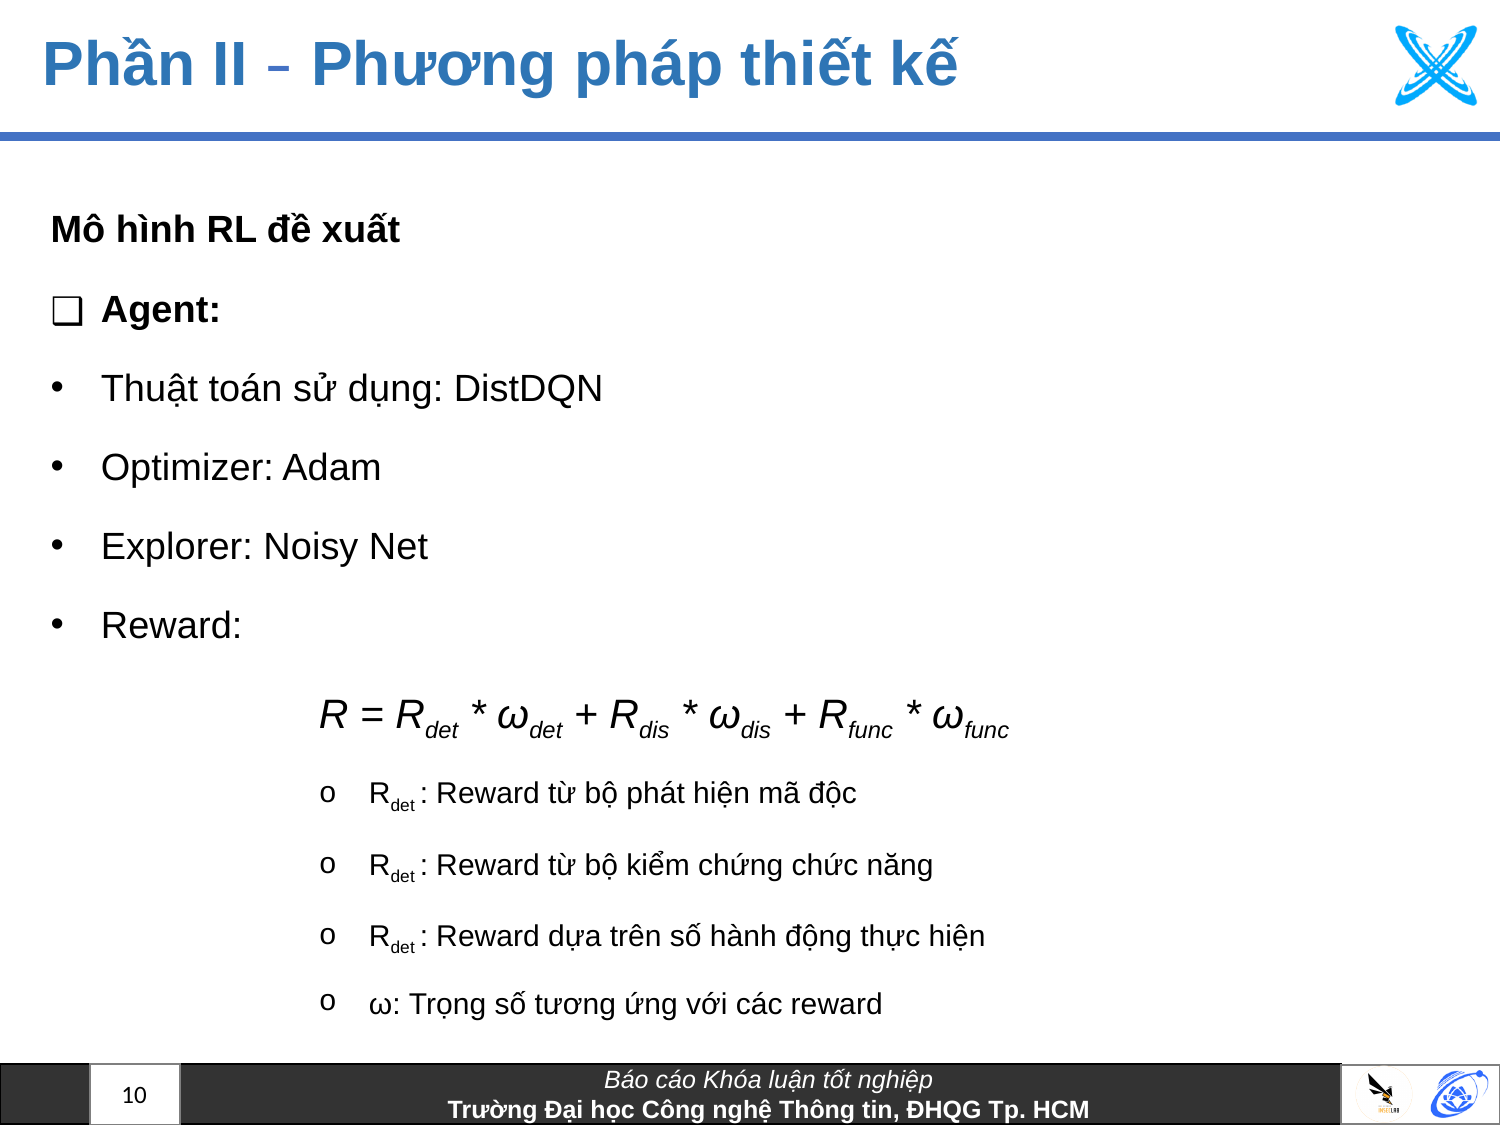

# Phần II – Phương pháp thiết kế
Mô hình RL đề xuất
Agent:
Thuật toán sử dụng: DistDQN
Optimizer: Adam
Explorer: Noisy Net
Reward:
R = Rdet * ωdet + Rdis * ωdis + Rfunc * ωfunc
Rdet : Reward từ bộ phát hiện mã độc
Rdet : Reward từ bộ kiểm chứng chức năng
Rdet : Reward dựa trên số hành động thực hiện
ω: Trọng số tương ứng với các reward

10